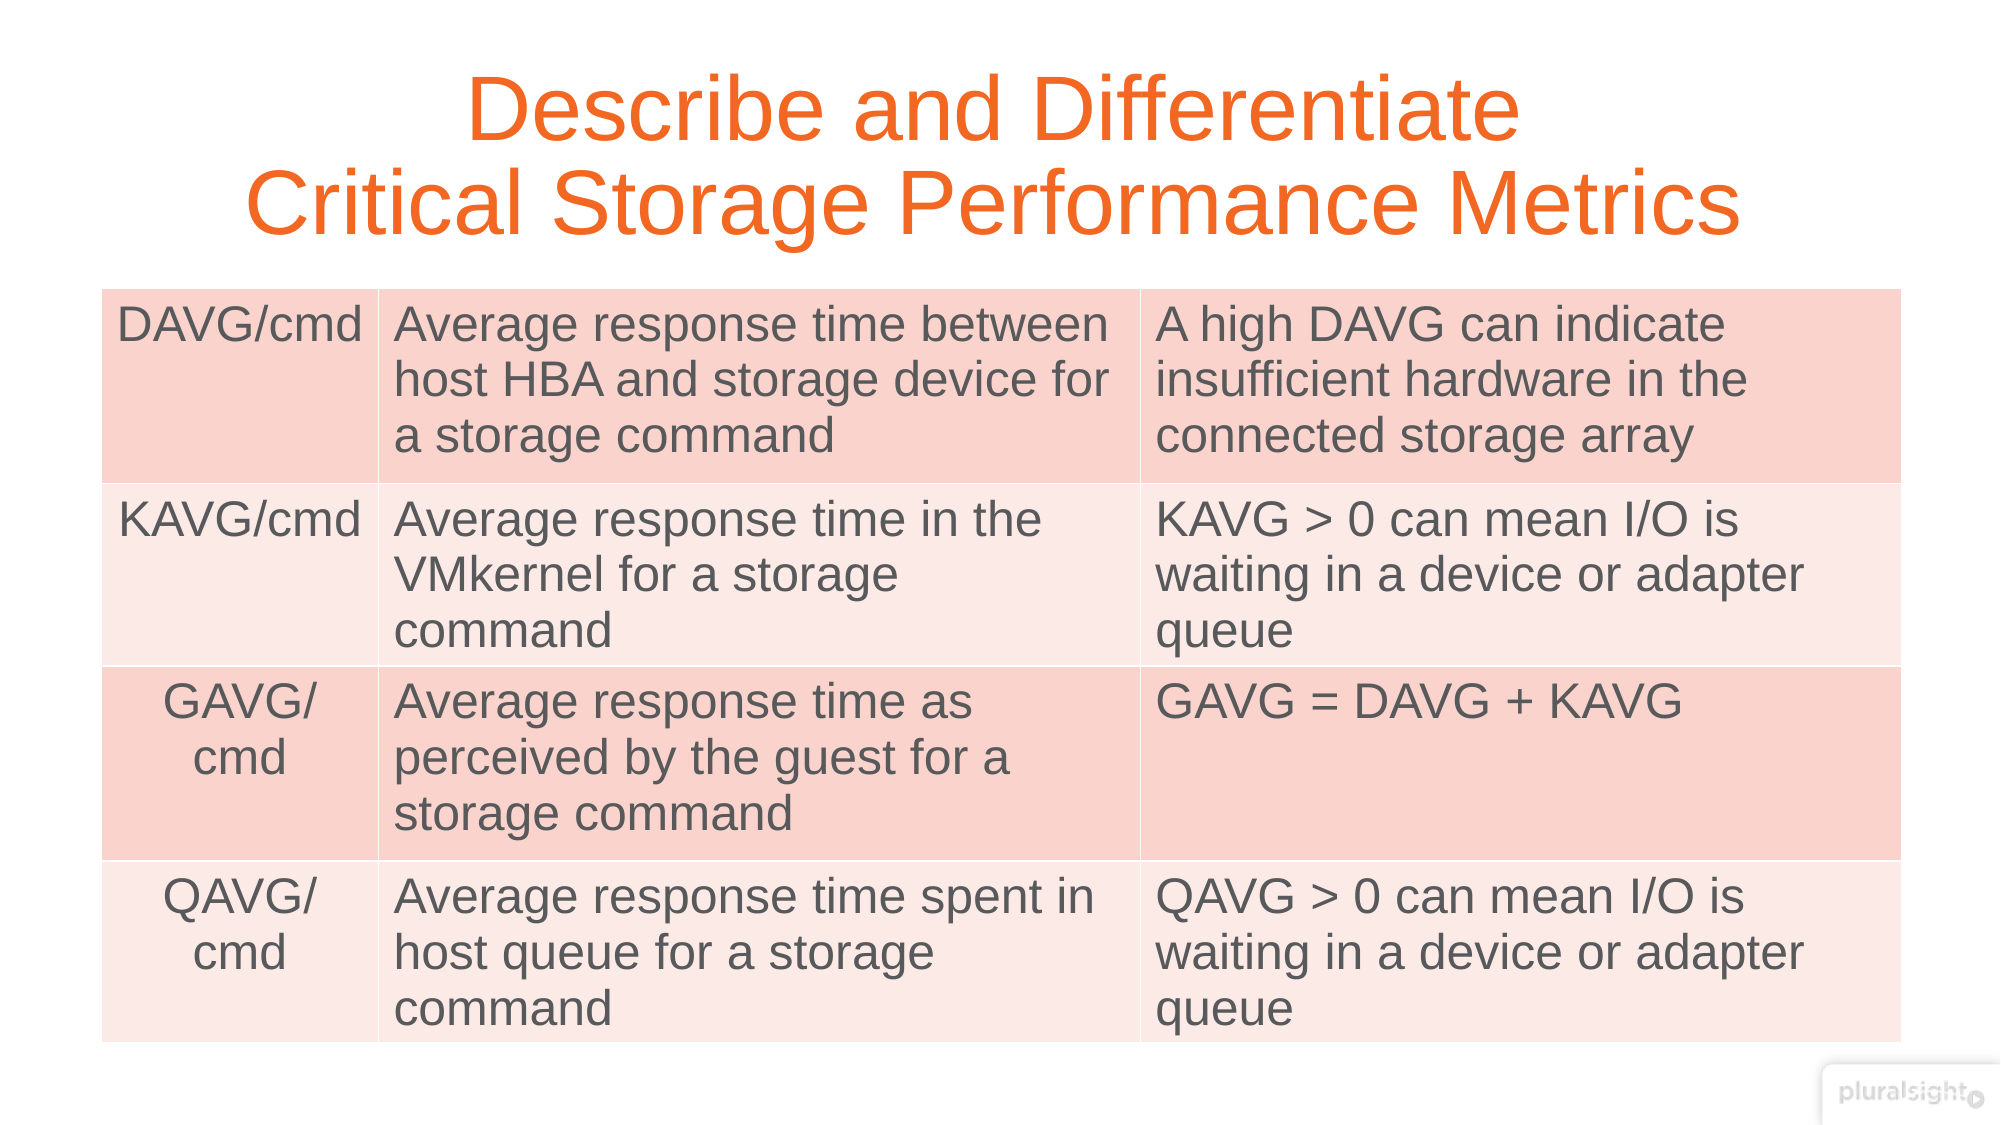

# Describe and Differentiate Critical Storage Performance Metrics
| DAVG/cmd | Average response time between host HBA and storage device for a storage command | A high DAVG can indicate insufficient hardware in the connected storage array |
| --- | --- | --- |
| KAVG/cmd | Average response time in the VMkernel for a storage command | KAVG > 0 can mean I/O is waiting in a device or adapter queue |
| GAVG/cmd | Average response time as perceived by the guest for a storage command | GAVG = DAVG + KAVG |
| QAVG/cmd | Average response time spent in host queue for a storage command | QAVG > 0 can mean I/O is waiting in a device or adapter queue |